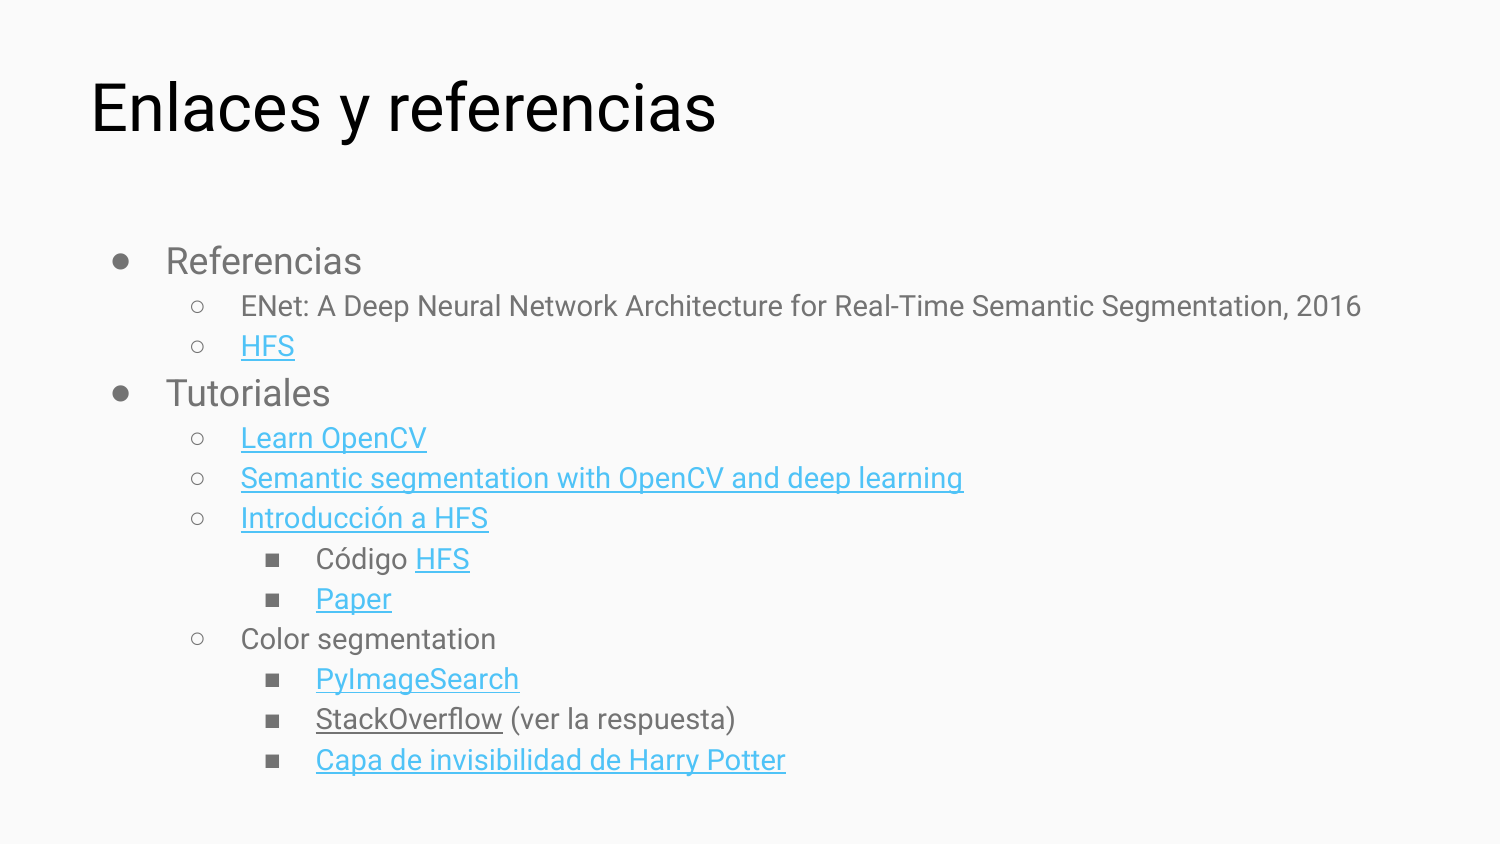

Enlaces y referencias
Referencias
ENet: A Deep Neural Network Architecture for Real-Time Semantic Segmentation, 2016
HFS
Tutoriales
Learn OpenCV
Semantic segmentation with OpenCV and deep learning
Introducción a HFS
Código HFS
Paper
Color segmentation
PyImageSearch
StackOverflow (ver la respuesta)
Capa de invisibilidad de Harry Potter